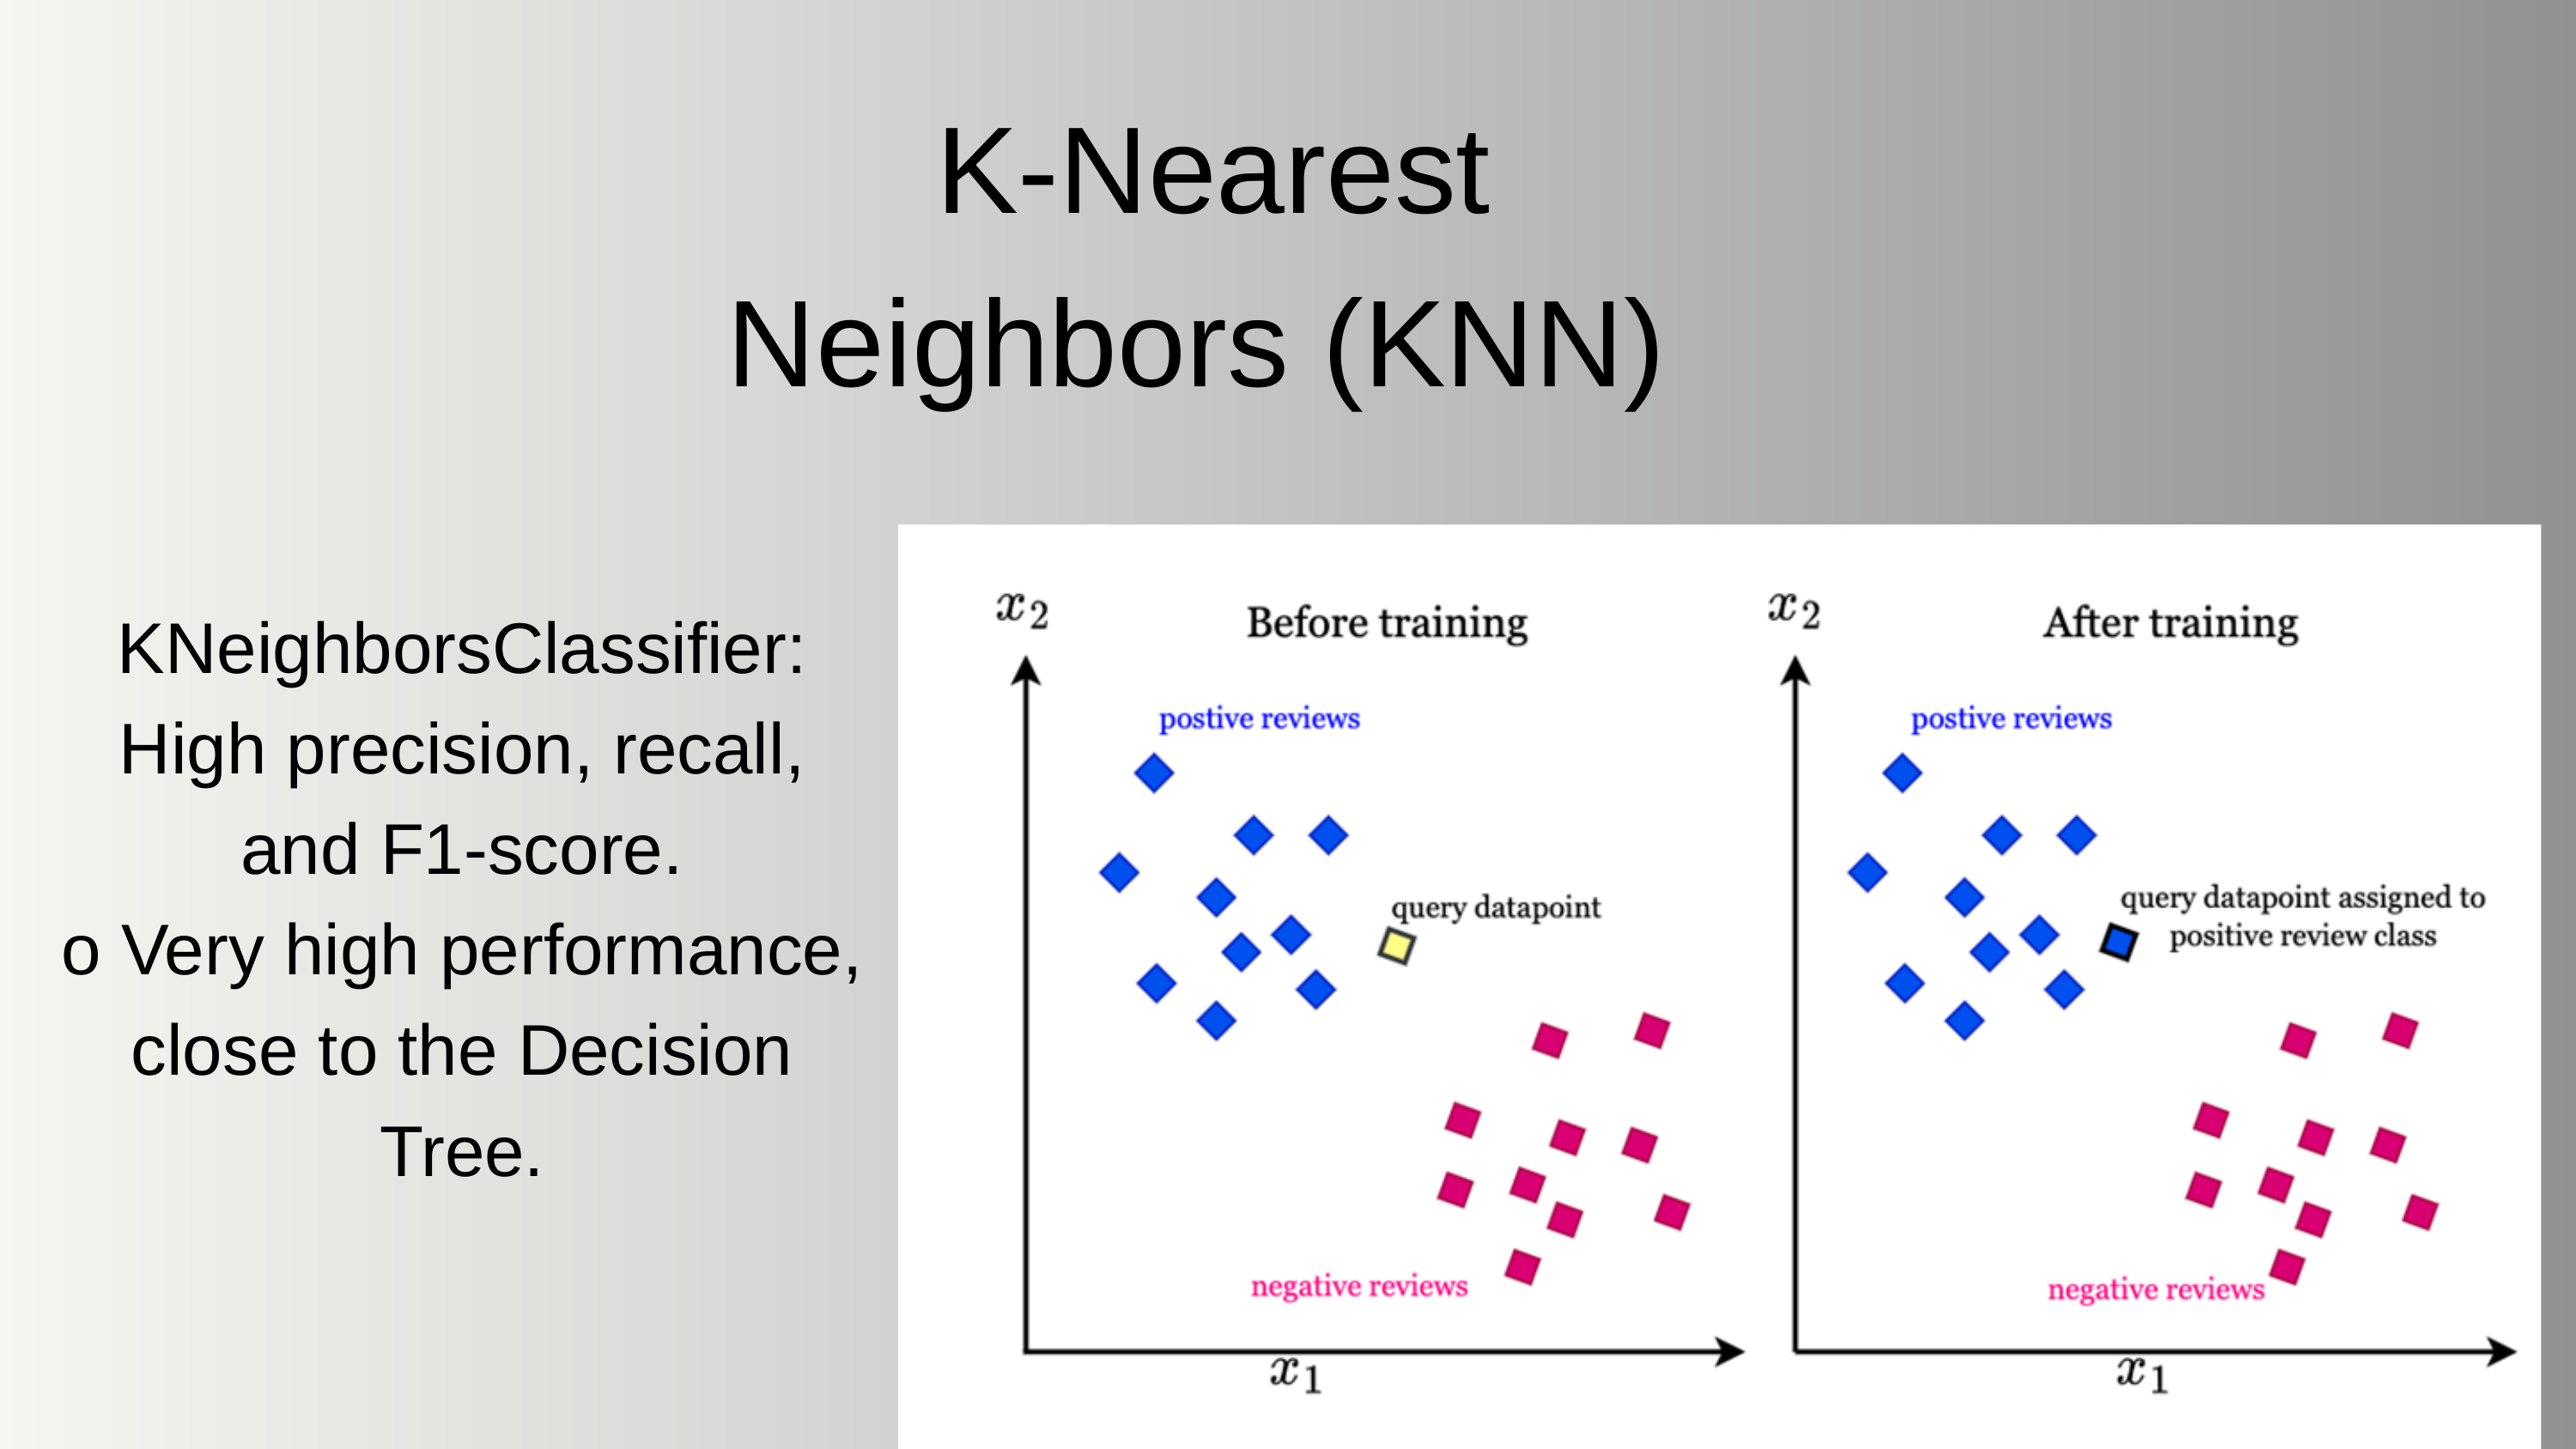

K-Nearest Neighbors (KNN)

KNeighborsClassifier: High precision, recall, and F1-score.
o Very high performance, close to the Decision Tree.